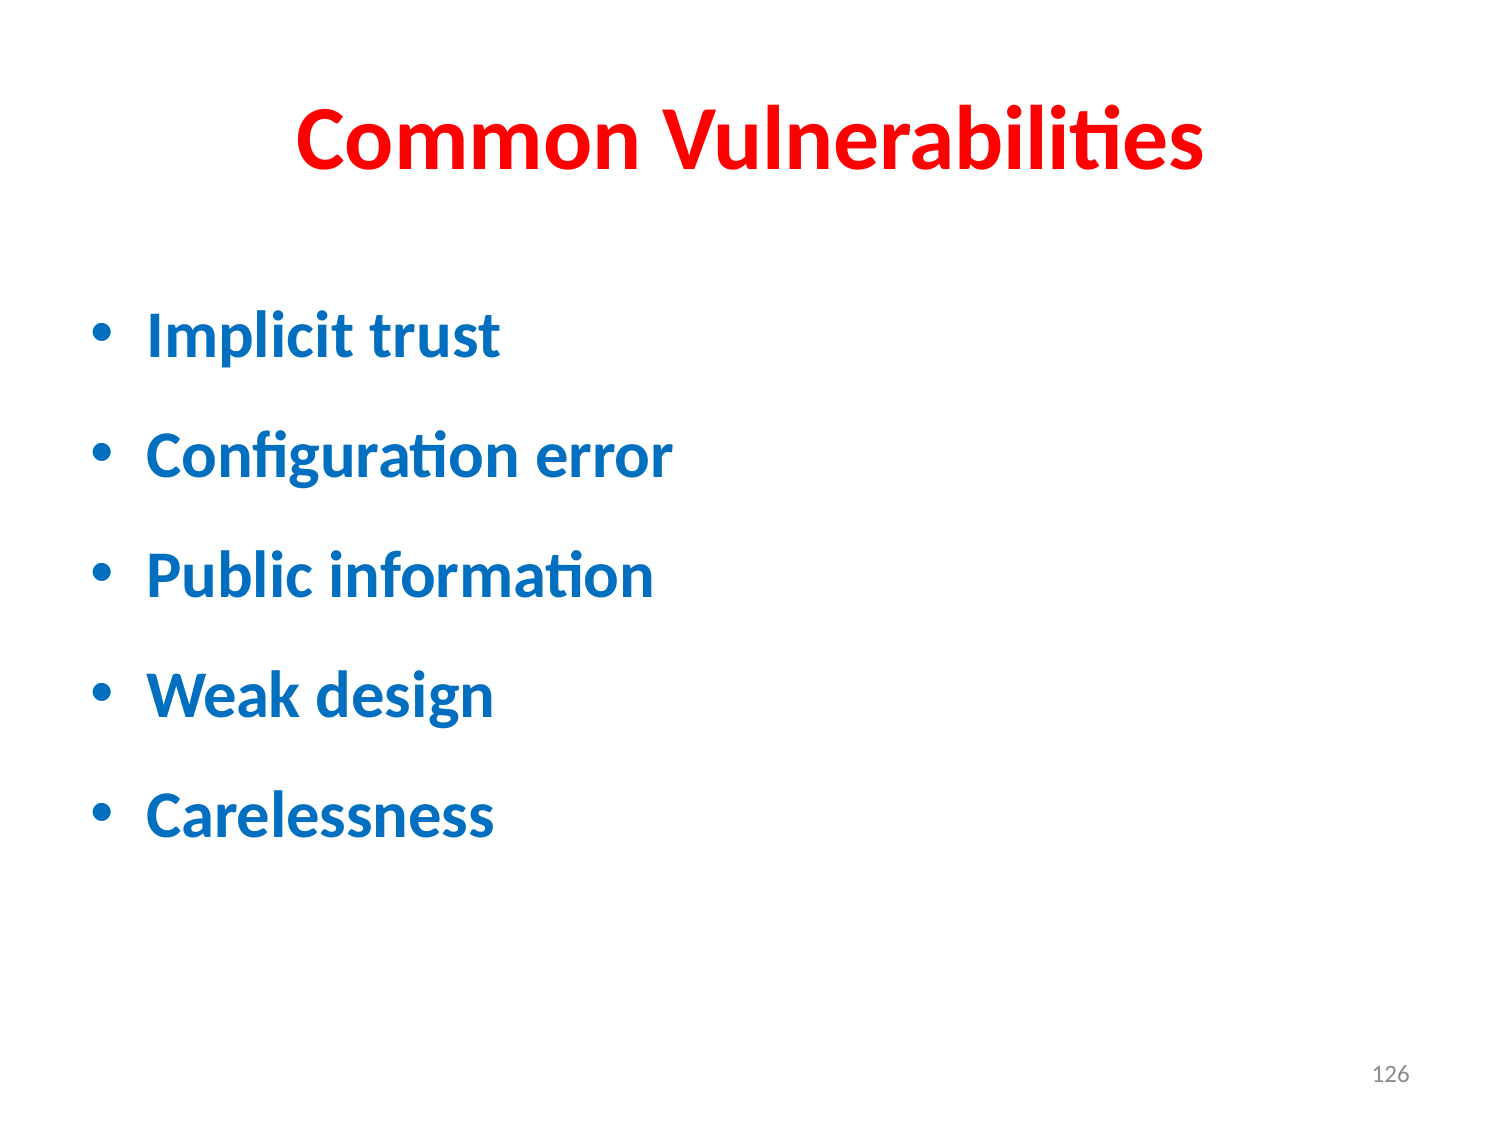

Common Vulnerabilities
Implicit trust
Configuration error
Public information
Weak design
Carelessness
126